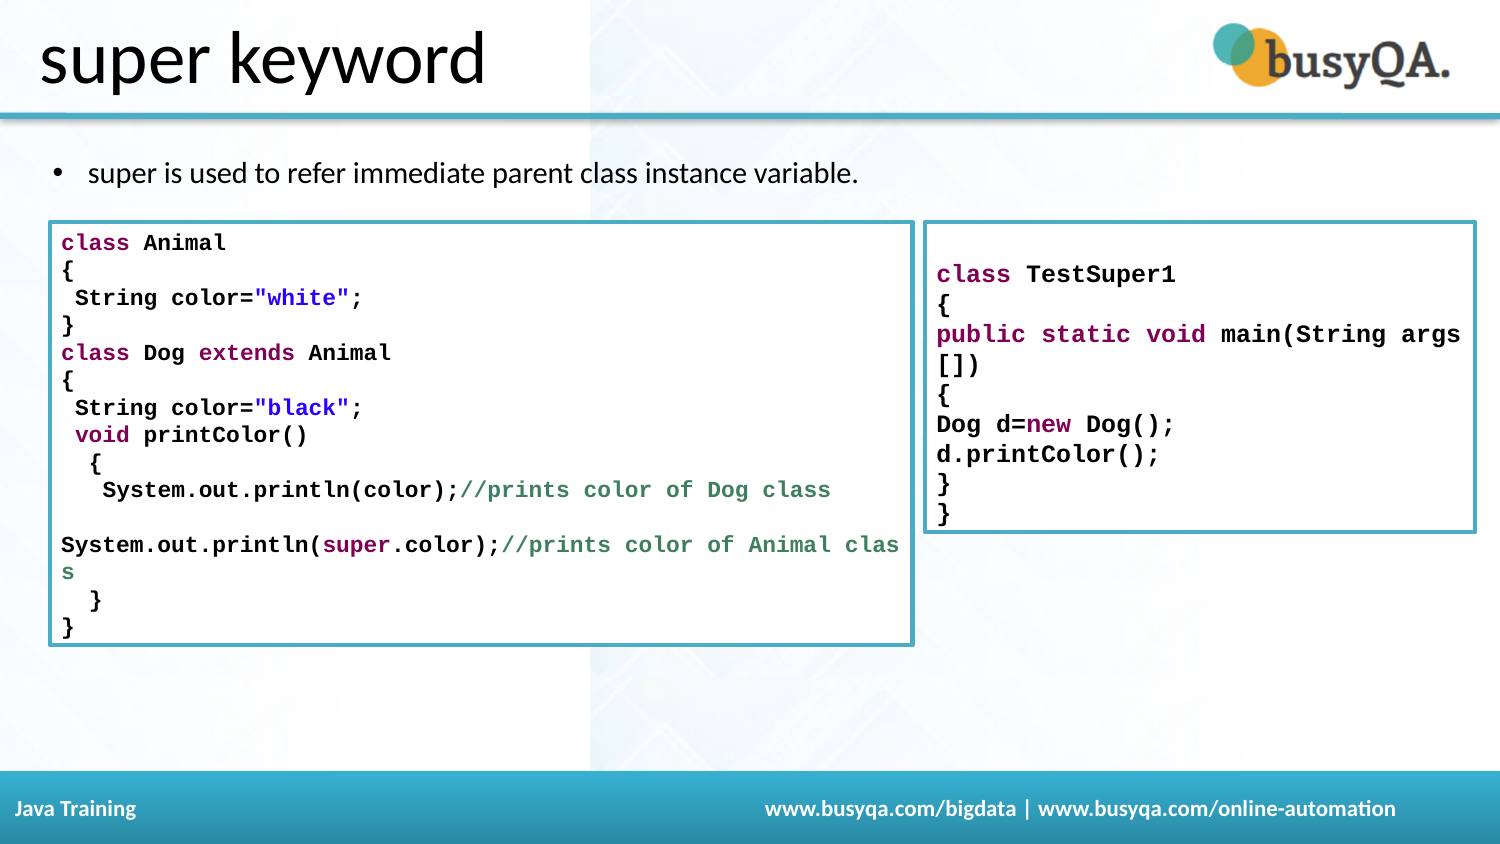

super keyword
# super is used to refer immediate parent class instance variable.
class Animal
{
 String color="white";
}
class Dog extends Animal
{
 String color="black";
 void printColor()
  {
   System.out.println(color);//prints color of Dog class
   System.out.println(super.color);//prints color of Animal class
  }
}

class TestSuper1
{
public static void main(String args[])
{
Dog d=new Dog();
d.printColor();
}
}
74